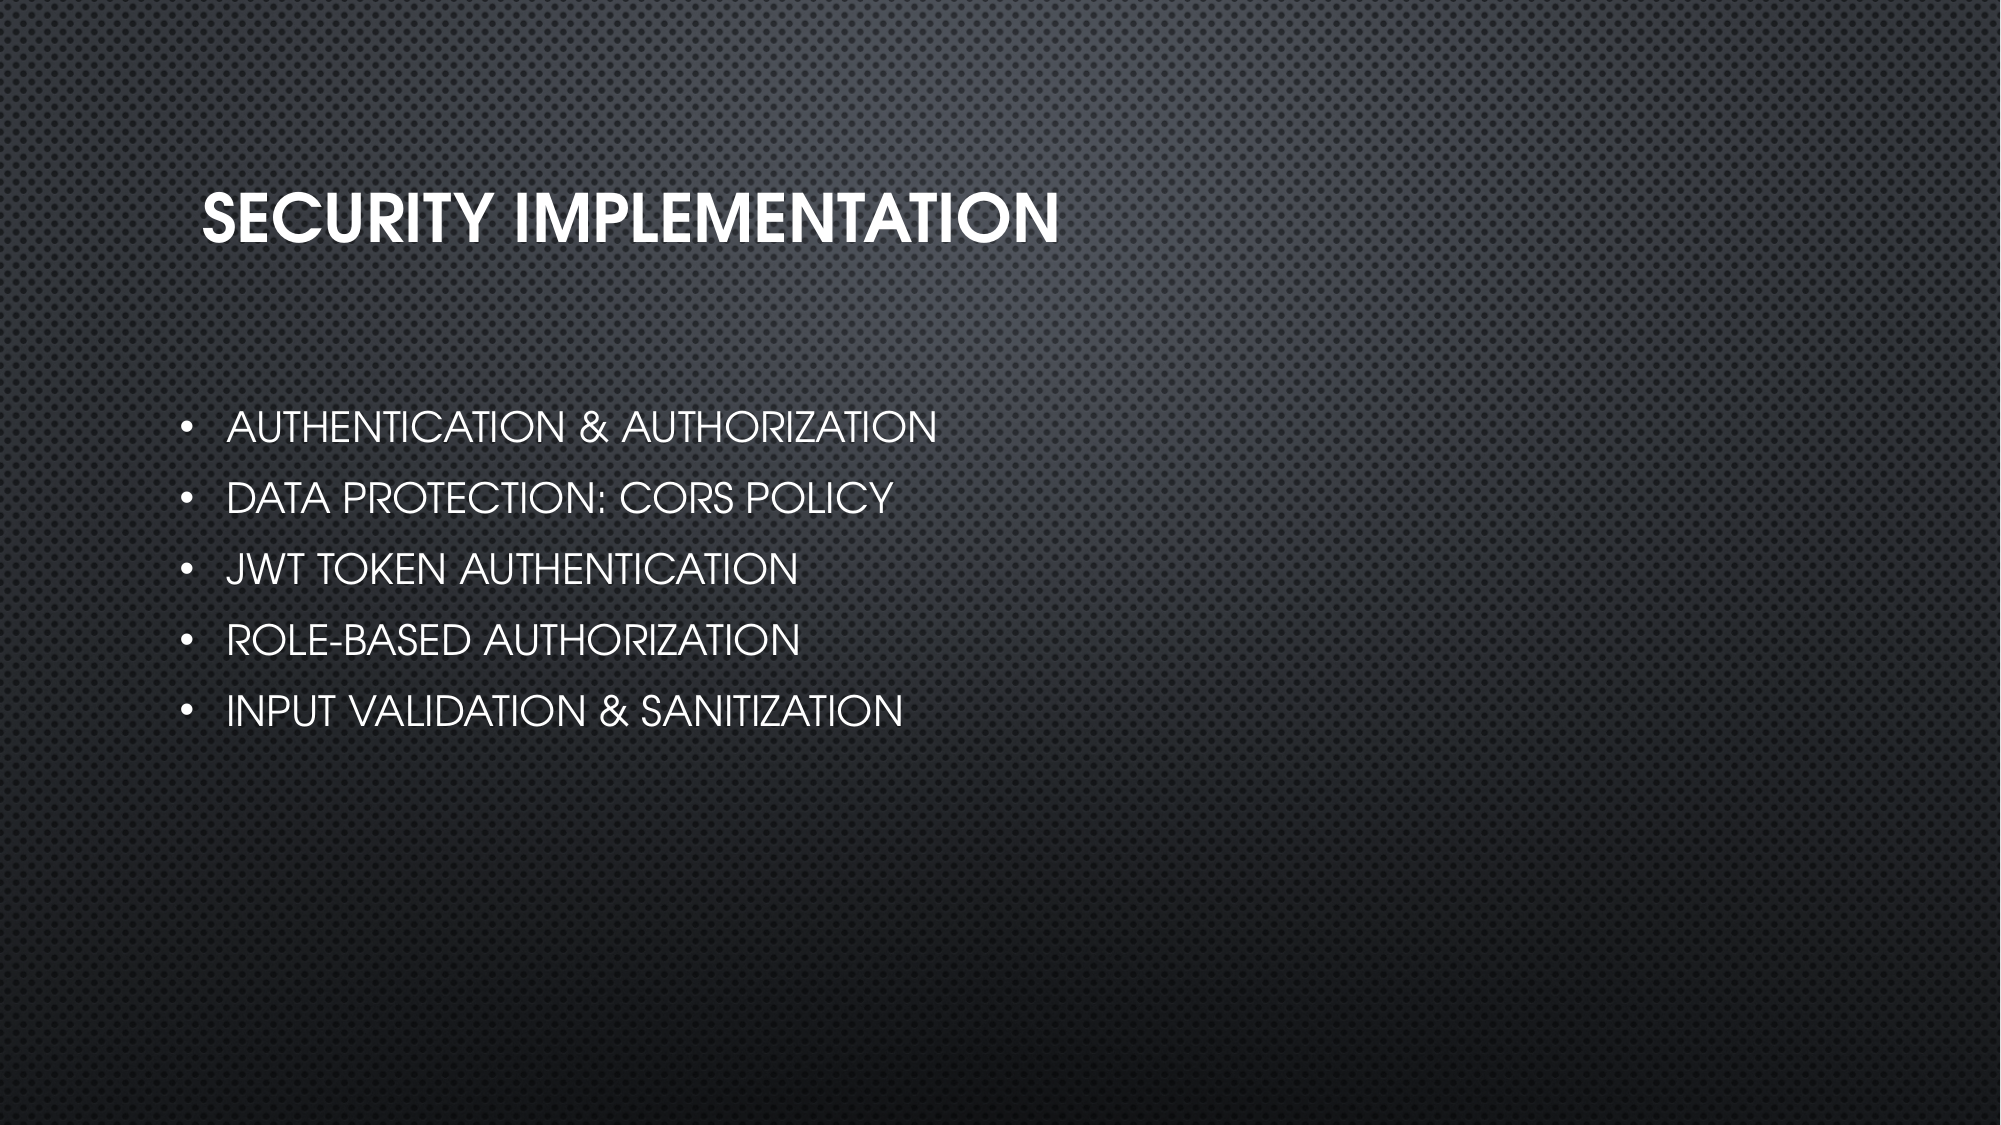

# Security Implementation
Authentication & Authorization
Data Protection: CORS Policy
JWT token authentication
Role-based authorization
Input validation & sanitization